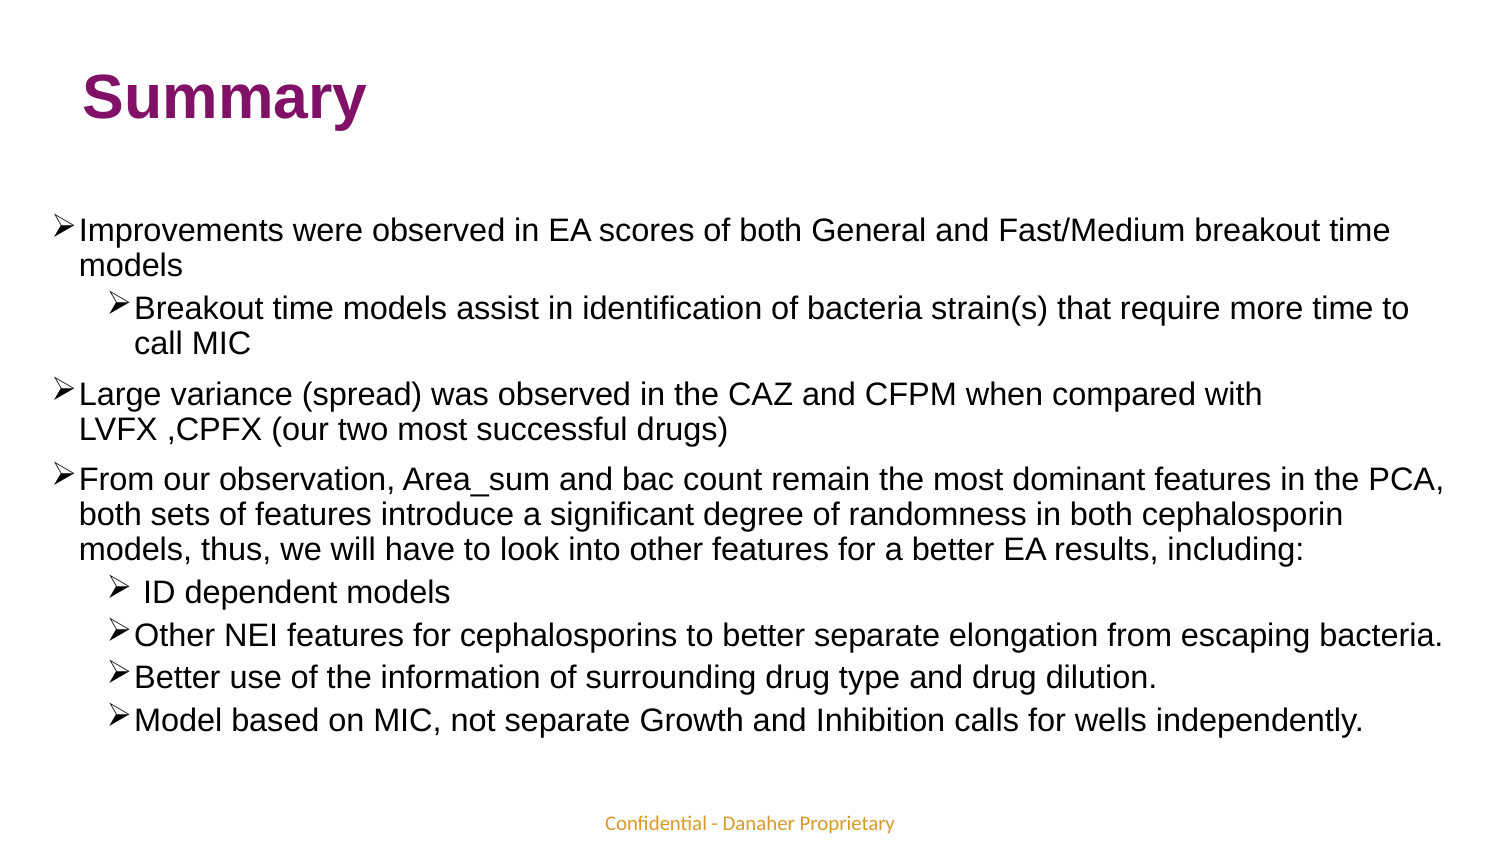

Summary

Improvements were observed in EA scores of both General and Fast/Medium breakout time models
Breakout time models assist in identification of bacteria strain(s) that require more time to call MIC
Large variance (spread) was observed in the CAZ and CFPM when compared with LVFX ,CPFX (our two most successful drugs)
From our observation, Area_sum and bac count remain the most dominant features in the PCA, both sets of features introduce a significant degree of randomness in both cephalosporin models, thus, we will have to look into other features for a better EA results, including:
 ID dependent models
Other NEI features for cephalosporins to better separate elongation from escaping bacteria.
Better use of the information of surrounding drug type and drug dilution.
Model based on MIC, not separate Growth and Inhibition calls for wells independently.